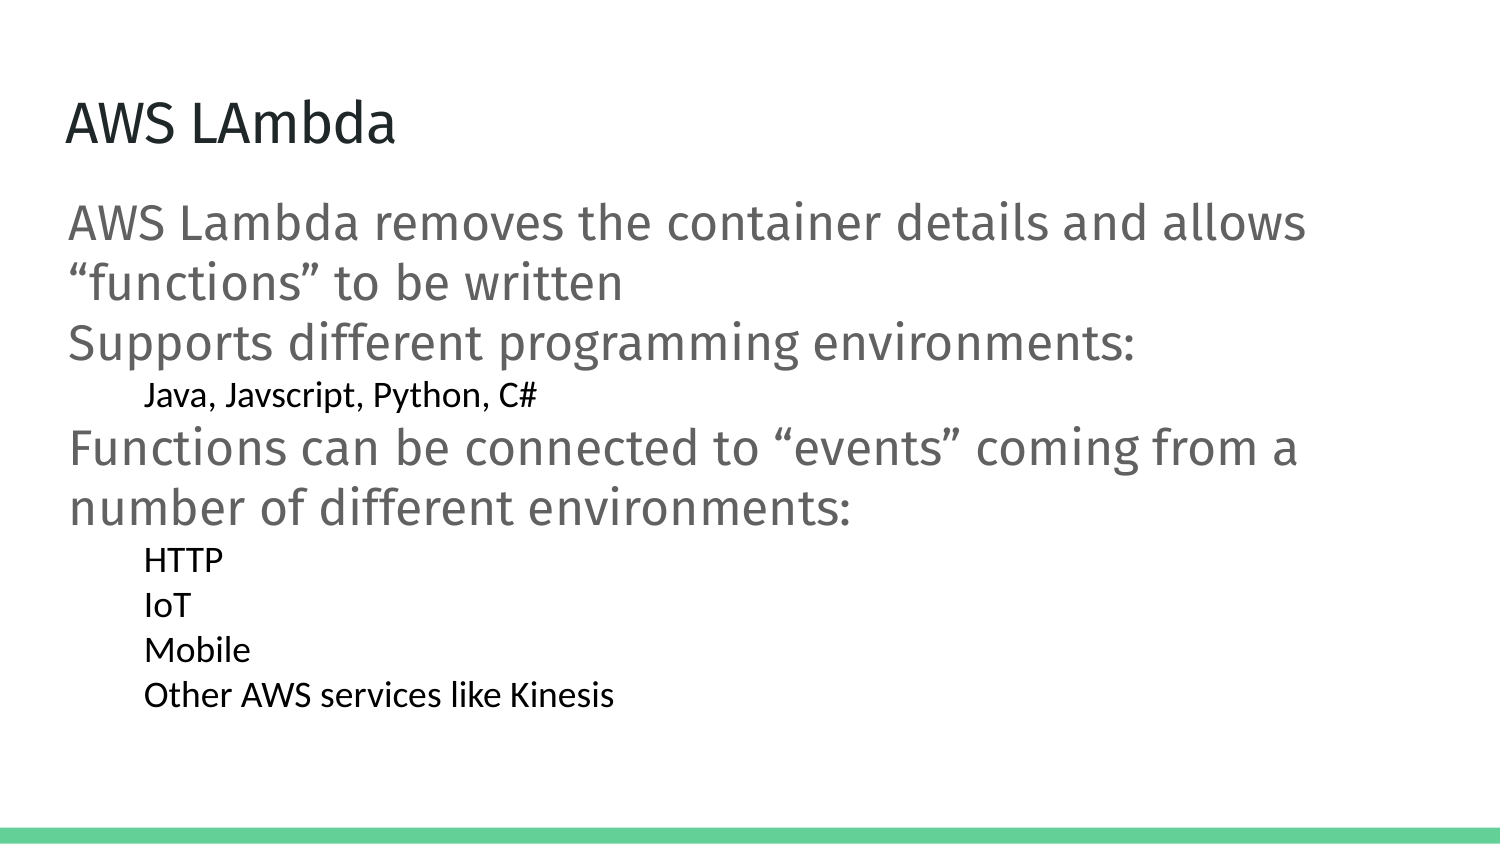

AWS LAmbda
AWS Lambda removes the container details and allows “functions” to be written
Supports different programming environments:
Java, Javscript, Python, C#
Functions can be connected to “events” coming from a number of different environments:
HTTP
IoT
Mobile
Other AWS services like Kinesis
# AWS Lambda

52